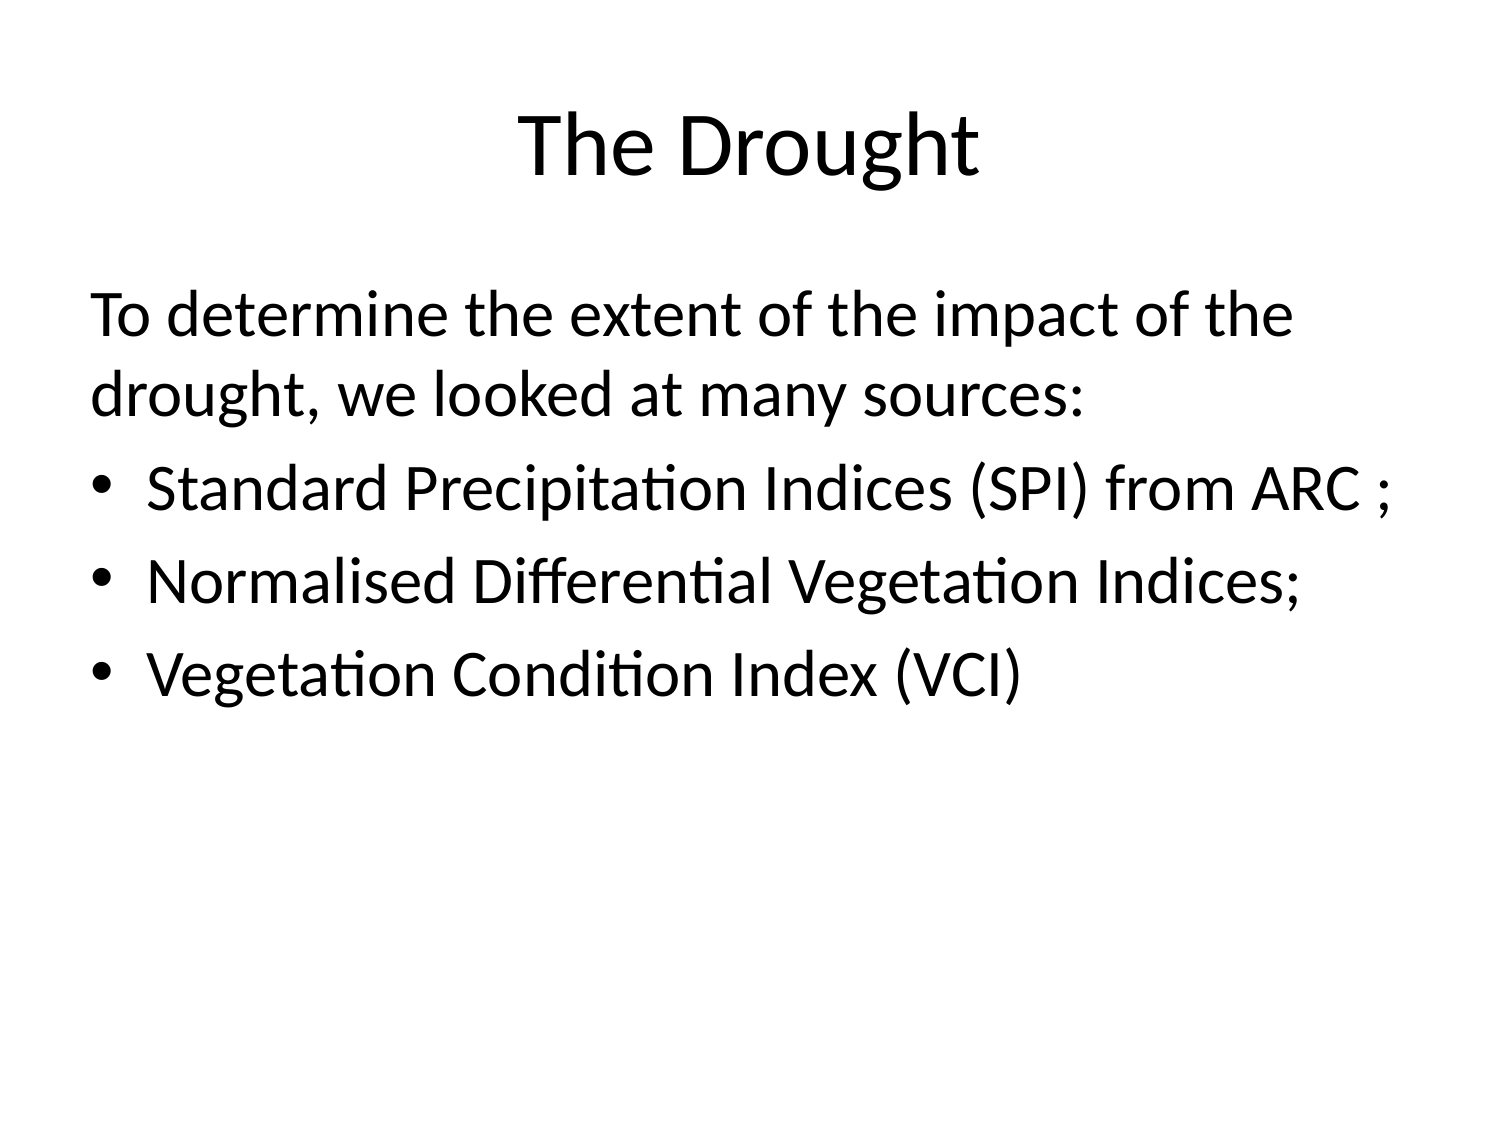

# The Drought
To determine the extent of the impact of the drought, we looked at many sources:
Standard Precipitation Indices (SPI) from ARC ;
Normalised Differential Vegetation Indices;
Vegetation Condition Index (VCI)